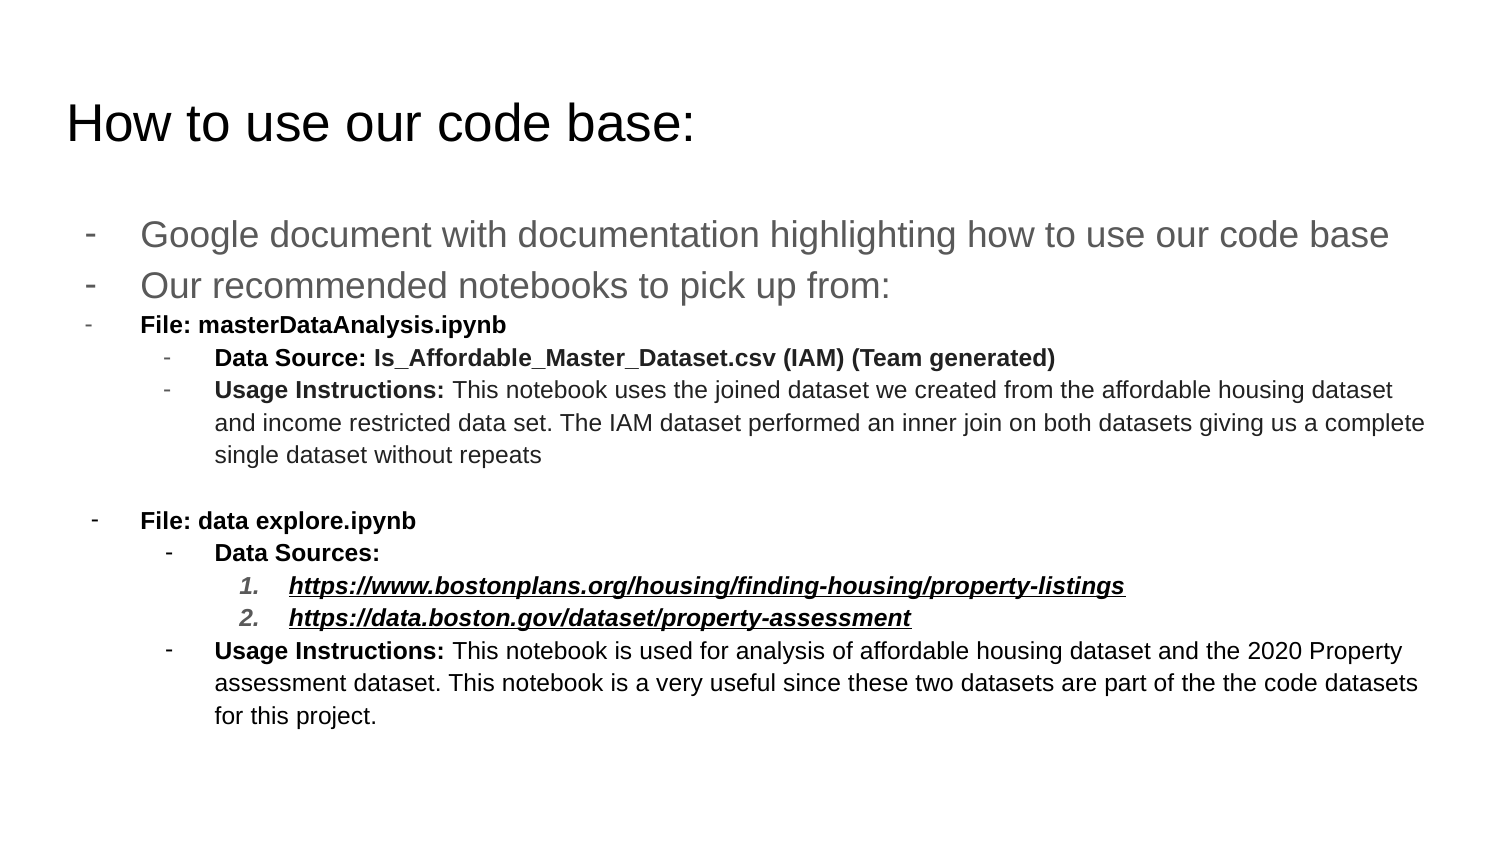

# How to use our code base:
Google document with documentation highlighting how to use our code base
Our recommended notebooks to pick up from:
File: masterDataAnalysis.ipynb
Data Source: Is_Affordable_Master_Dataset.csv (IAM) (Team generated)
Usage Instructions: This notebook uses the joined dataset we created from the affordable housing dataset and income restricted data set. The IAM dataset performed an inner join on both datasets giving us a complete single dataset without repeats

File: data explore.ipynb
Data Sources:
https://www.bostonplans.org/housing/finding-housing/property-listings
https://data.boston.gov/dataset/property-assessment
Usage Instructions: This notebook is used for analysis of affordable housing dataset and the 2020 Property assessment dataset. This notebook is a very useful since these two datasets are part of the the code datasets for this project.